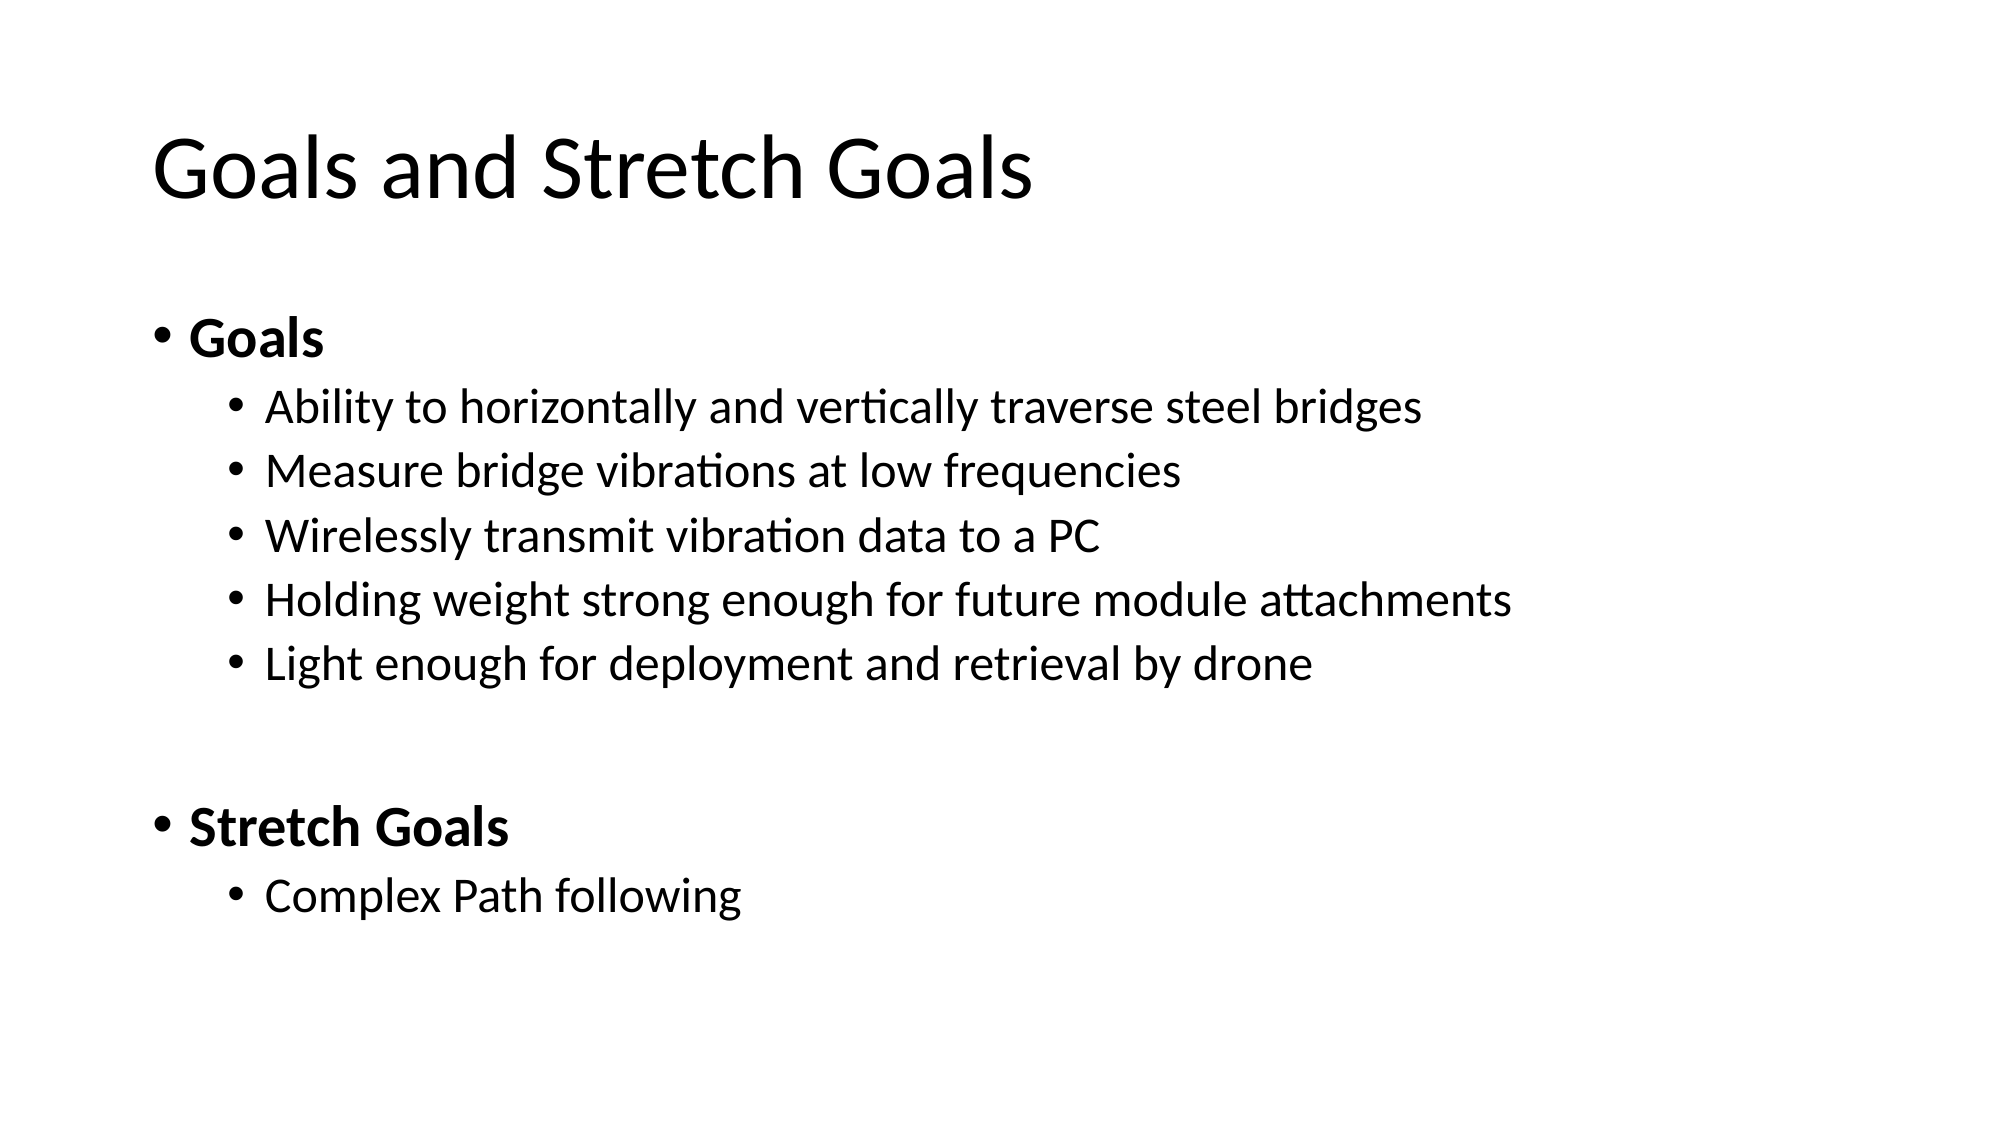

# Goals and Stretch Goals
Goals
Ability to horizontally and vertically traverse steel bridges
Measure bridge vibrations at low frequencies
Wirelessly transmit vibration data to a PC
Holding weight strong enough for future module attachments
Light enough for deployment and retrieval by drone

Stretch Goals
Complex Path following